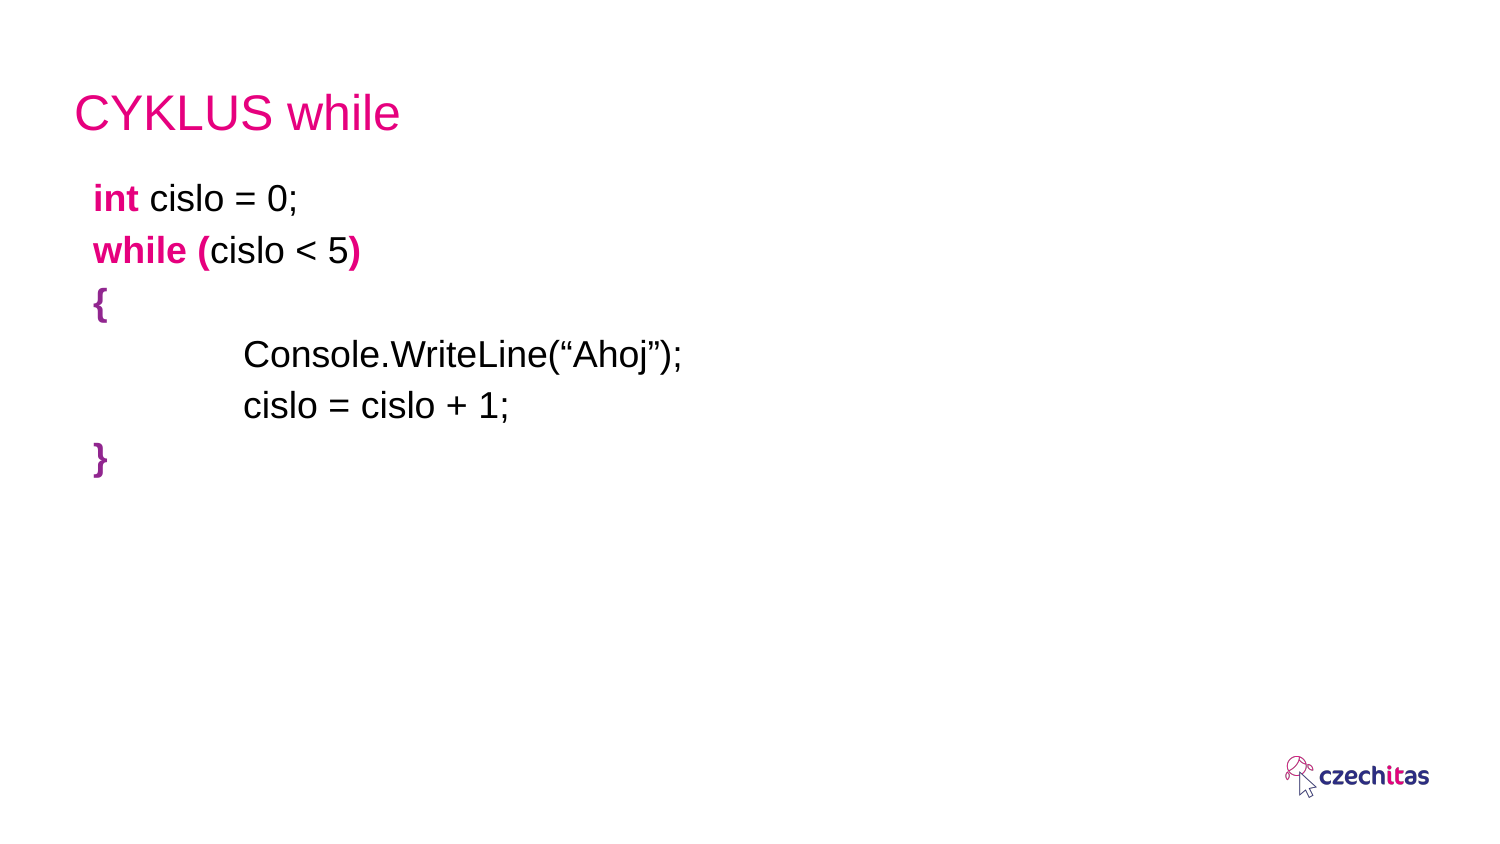

# CYKLUS while
int cislo = 0;
while (cislo < 5)
{
	Console.WriteLine(“Ahoj”);
	cislo = cislo + 1;
}